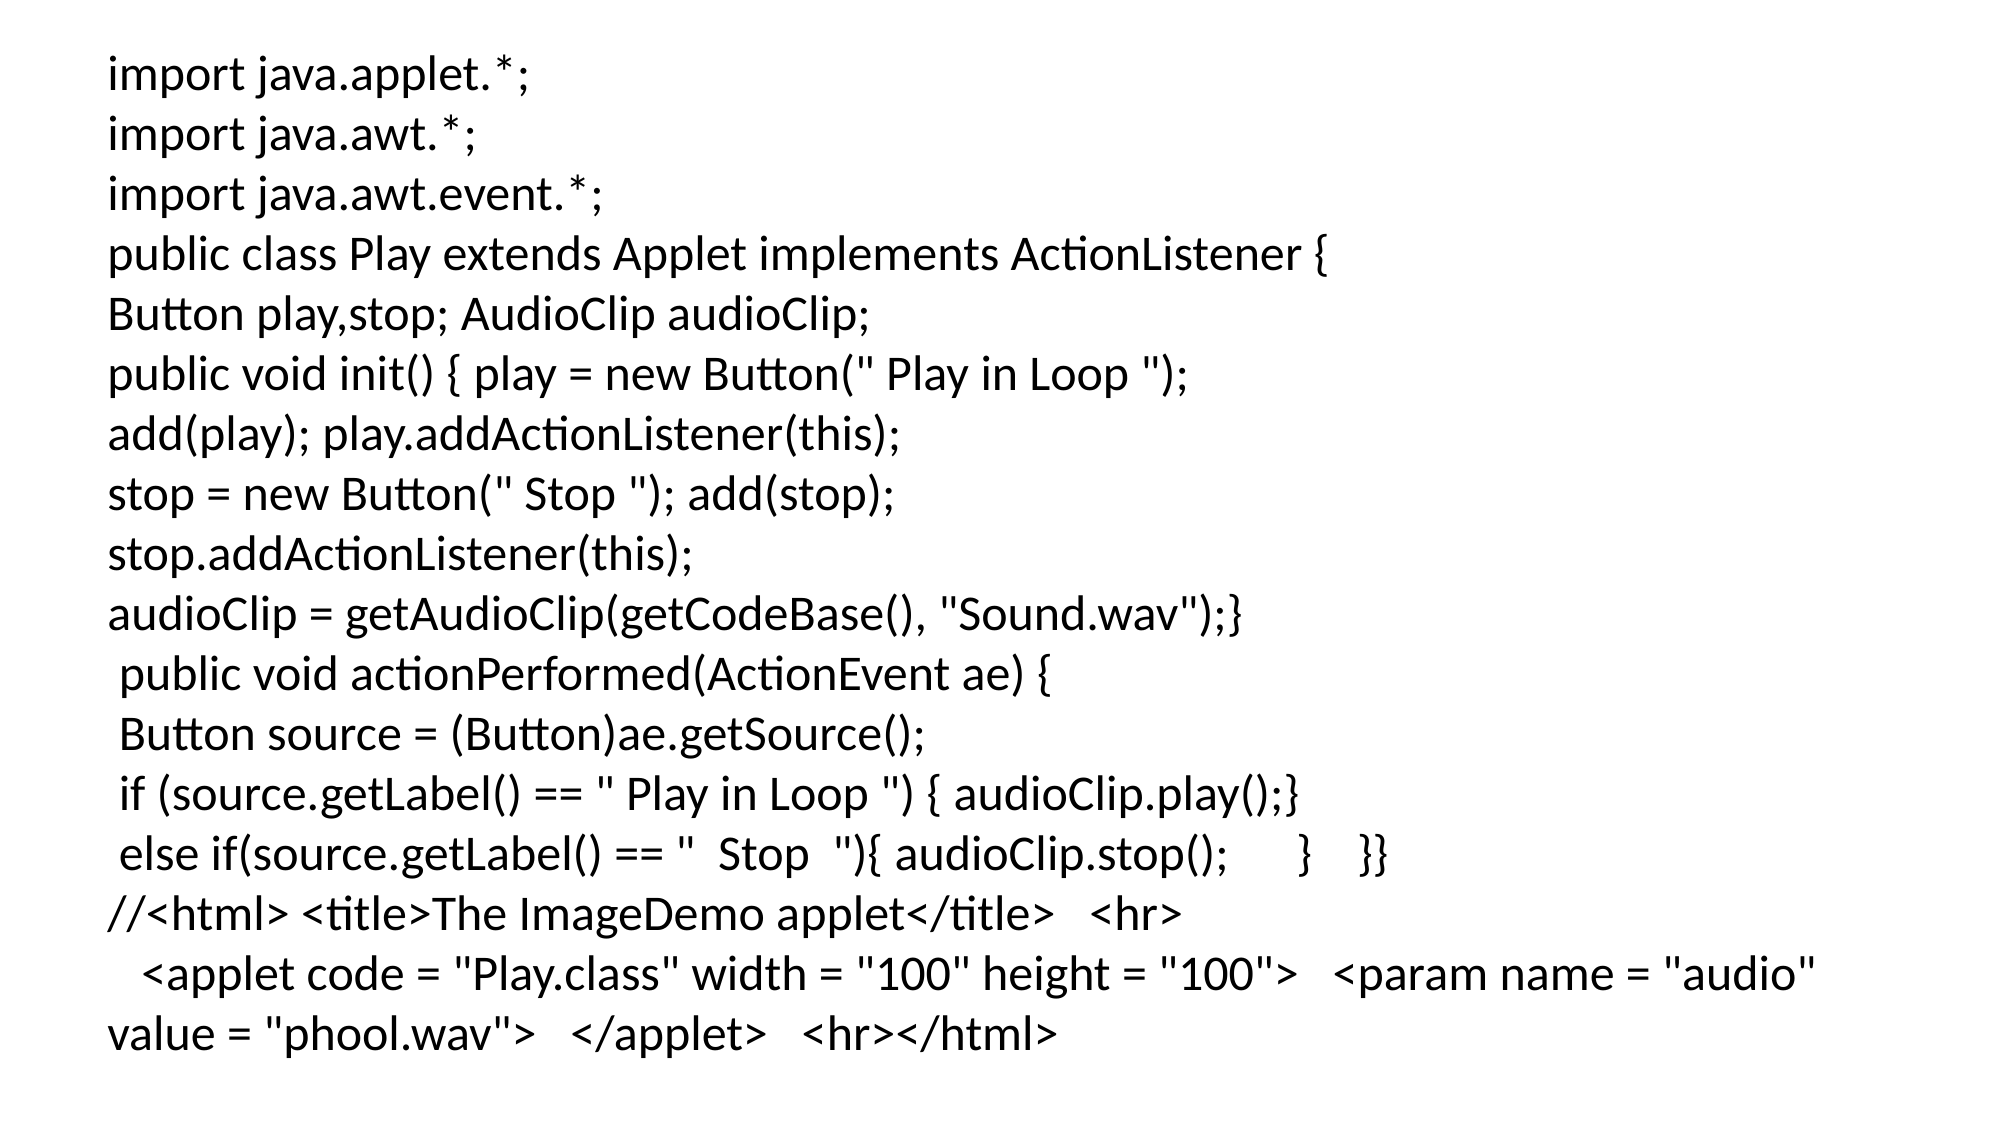

import java.applet.*;
import java.awt.*;
import java.awt.event.*;
public class Play extends Applet implements ActionListener {
Button play,stop; AudioClip audioClip;
public void init() { play = new Button(" Play in Loop ");
add(play); play.addActionListener(this);
stop = new Button(" Stop "); add(stop);
stop.addActionListener(this);
audioClip = getAudioClip(getCodeBase(), "Sound.wav");}
 public void actionPerformed(ActionEvent ae) {
 Button source = (Button)ae.getSource();
 if (source.getLabel() == " Play in Loop ") { audioClip.play();}
 else if(source.getLabel() == "  Stop  "){ audioClip.stop();      }    }}
//<html> <title>The ImageDemo applet</title>   <hr>
   <applet code = "Play.class" width = "100" height = "100">   <param name = "audio" value = "phool.wav">   </applet>   <hr></html>